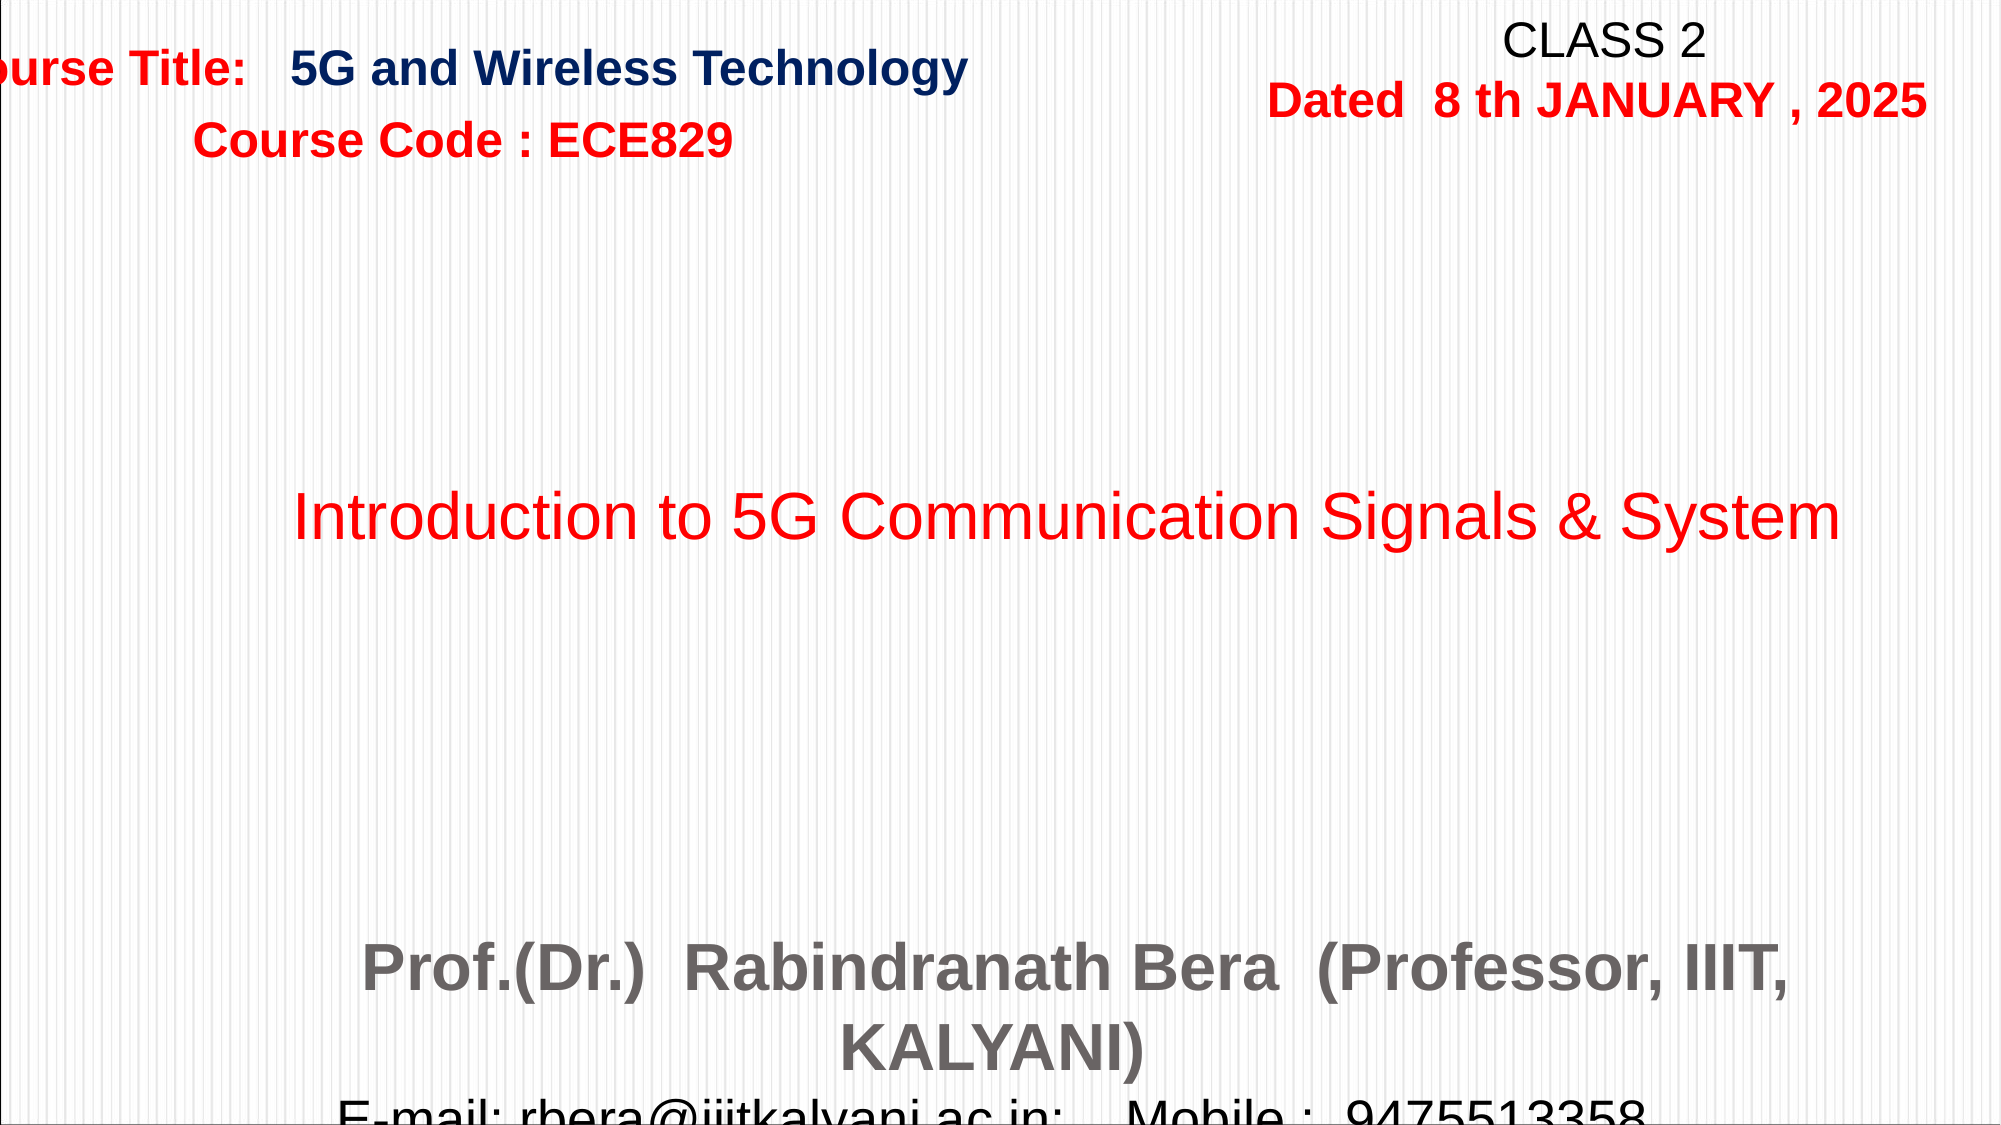

CLASS 2
Dated  8 th JANUARY , 2025
Course Title:   5G and Wireless Technology
Course Code : ECE829
Introduction to 5G Communication Signals & System

	  Prof.(Dr.)  Rabindranath Bera  (Professor, IIIT,  KALYANI)
E-mail: rbera@iiitkalyani.ac.in;    Mobile :  9475513358